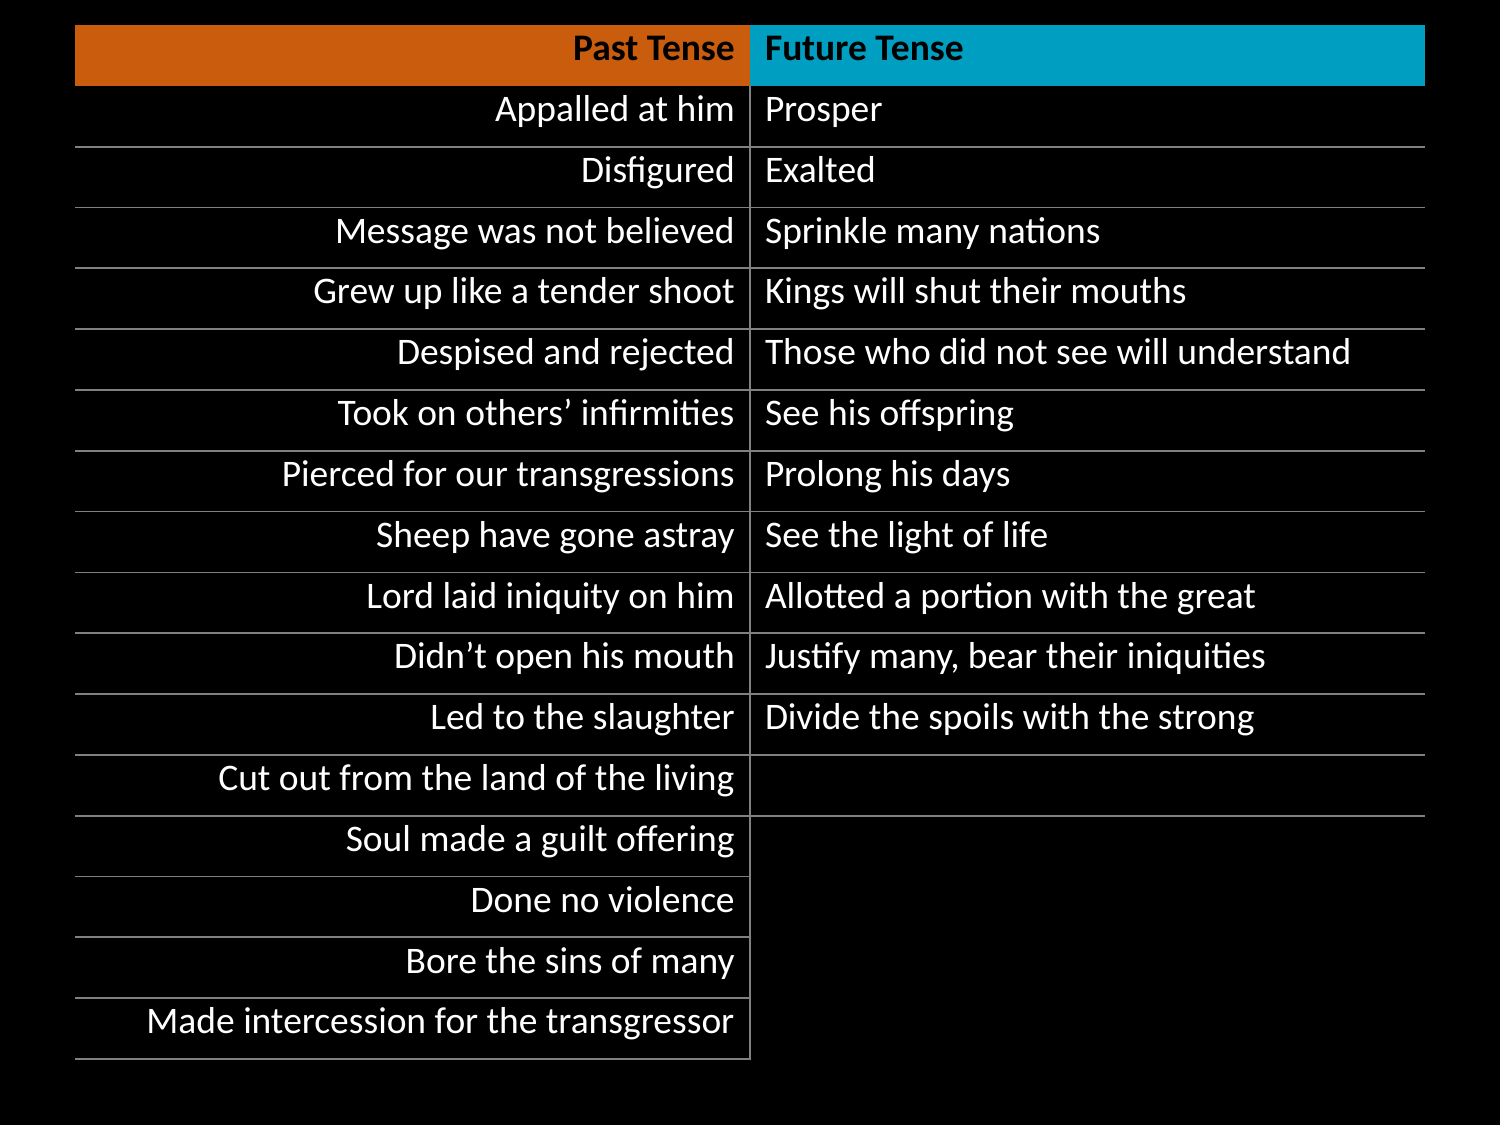

| Past Tense |
| --- |
| Appalled at him |
| Disfigured |
| Message was not believed |
| Grew up like a tender shoot |
| Despised and rejected |
| Took on others’ infirmities |
| Pierced for our transgressions |
| Sheep have gone astray |
| Lord laid iniquity on him |
| Didn’t open his mouth |
| Led to the slaughter |
| Cut out from the land of the living |
| Soul made a guilt offering |
| Done no violence |
| Bore the sins of many |
| Made intercession for the transgressor |
| Future Tense |
| --- |
| Prosper |
| Exalted |
| Sprinkle many nations |
| Kings will shut their mouths |
| Those who did not see will understand |
| See his offspring |
| Prolong his days |
| See the light of life |
| Allotted a portion with the great |
| Justify many, bear their iniquities |
| Divide the spoils with the strong |
|  |
|  |
|  |
|  |
|  |